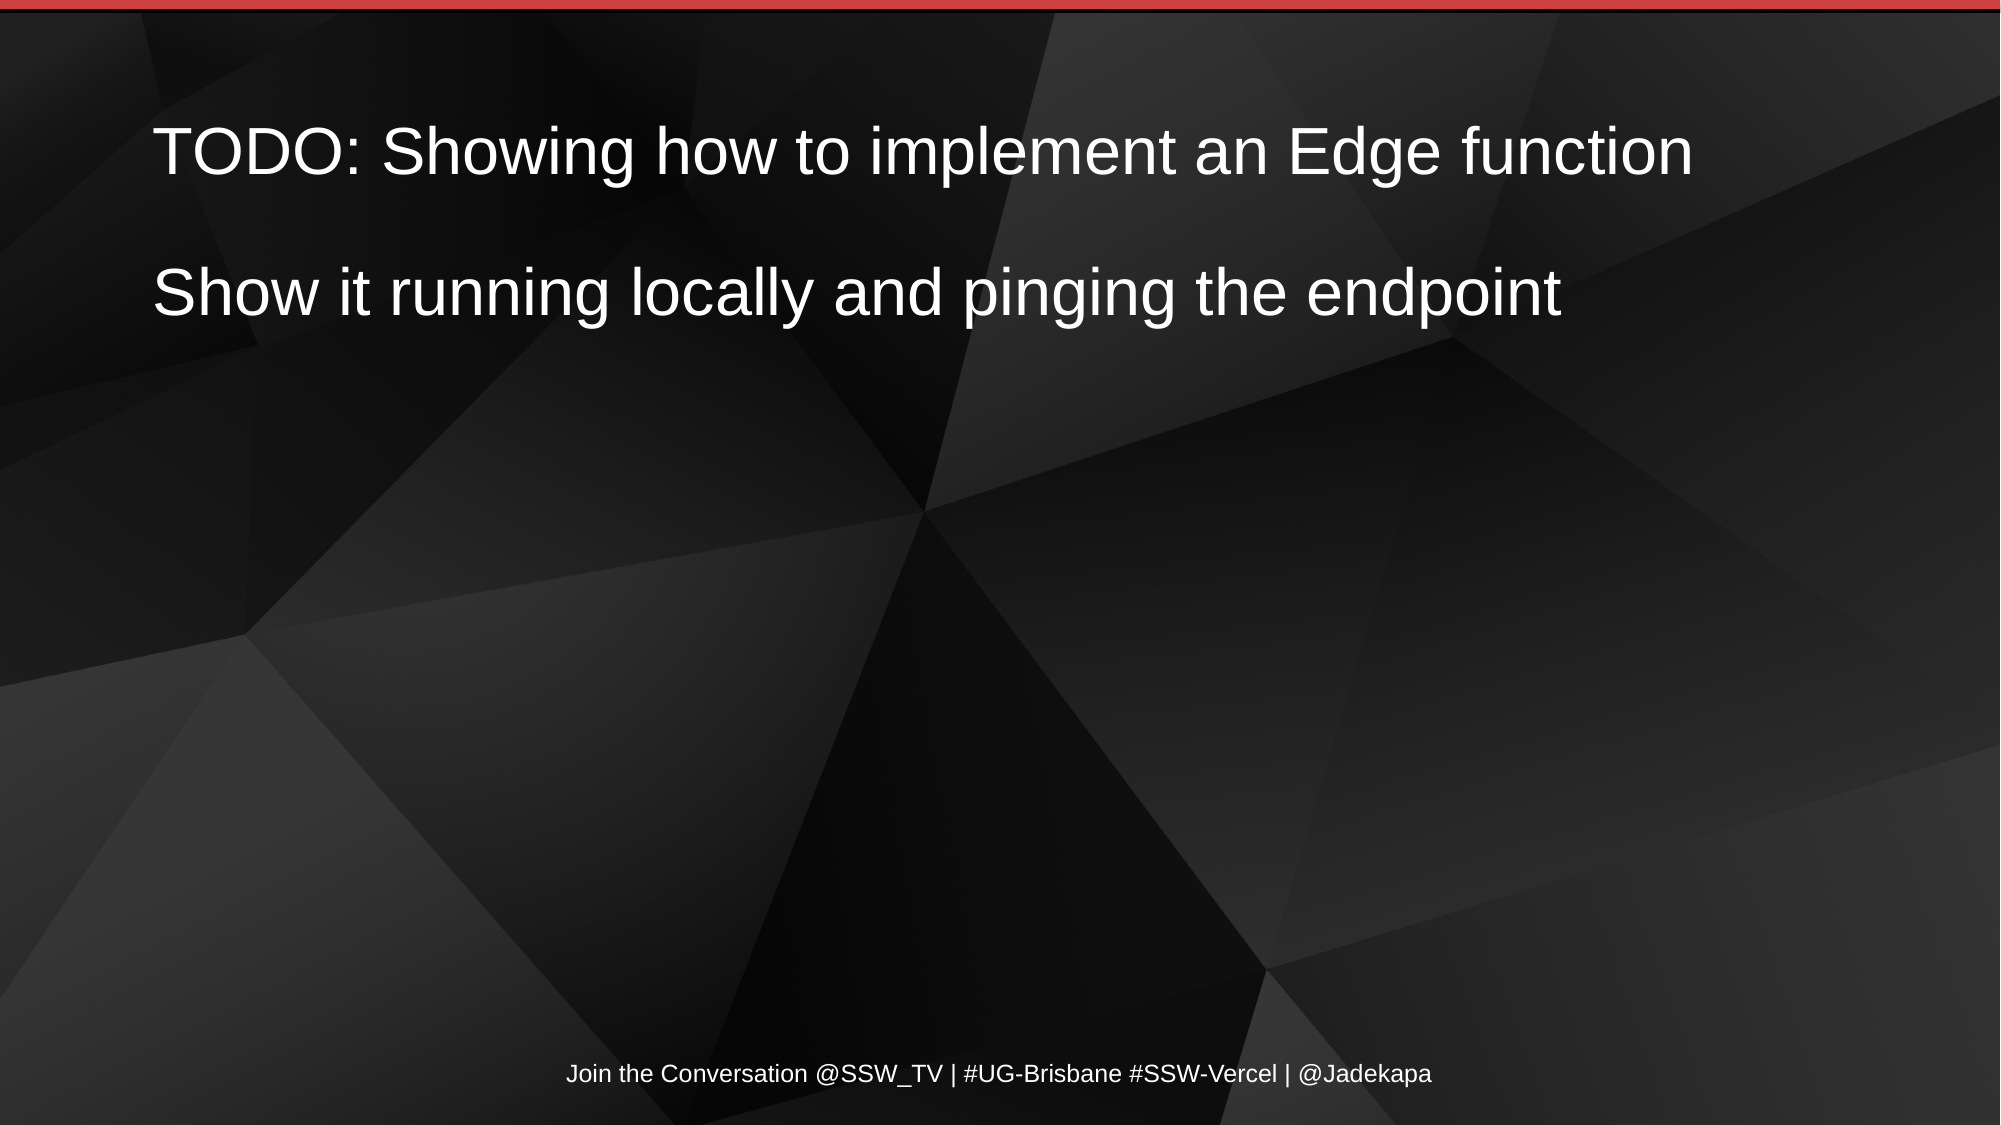

TODO: Showing how to implement an Edge function
Show it running locally and pinging the endpoint

Join the Conversation @SSW_TV | #UG-Brisbane #SSW-Vercel | @Jadekapa